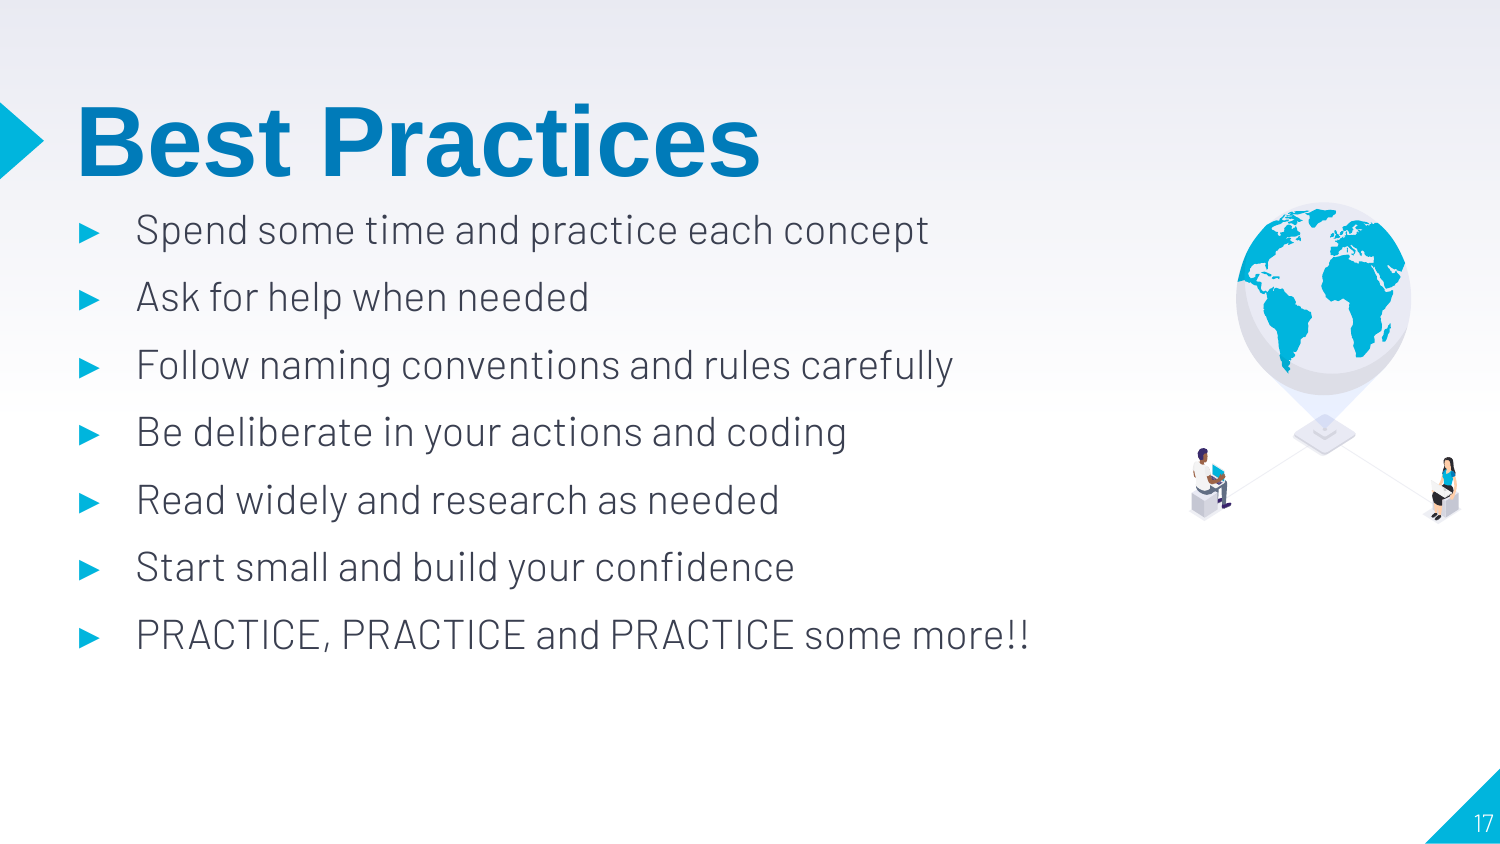

# Best Practices
Spend some time and practice each concept
Ask for help when needed
Follow naming conventions and rules carefully
Be deliberate in your actions and coding
Read widely and research as needed
Start small and build your confidence
PRACTICE, PRACTICE and PRACTICE some more!!

17